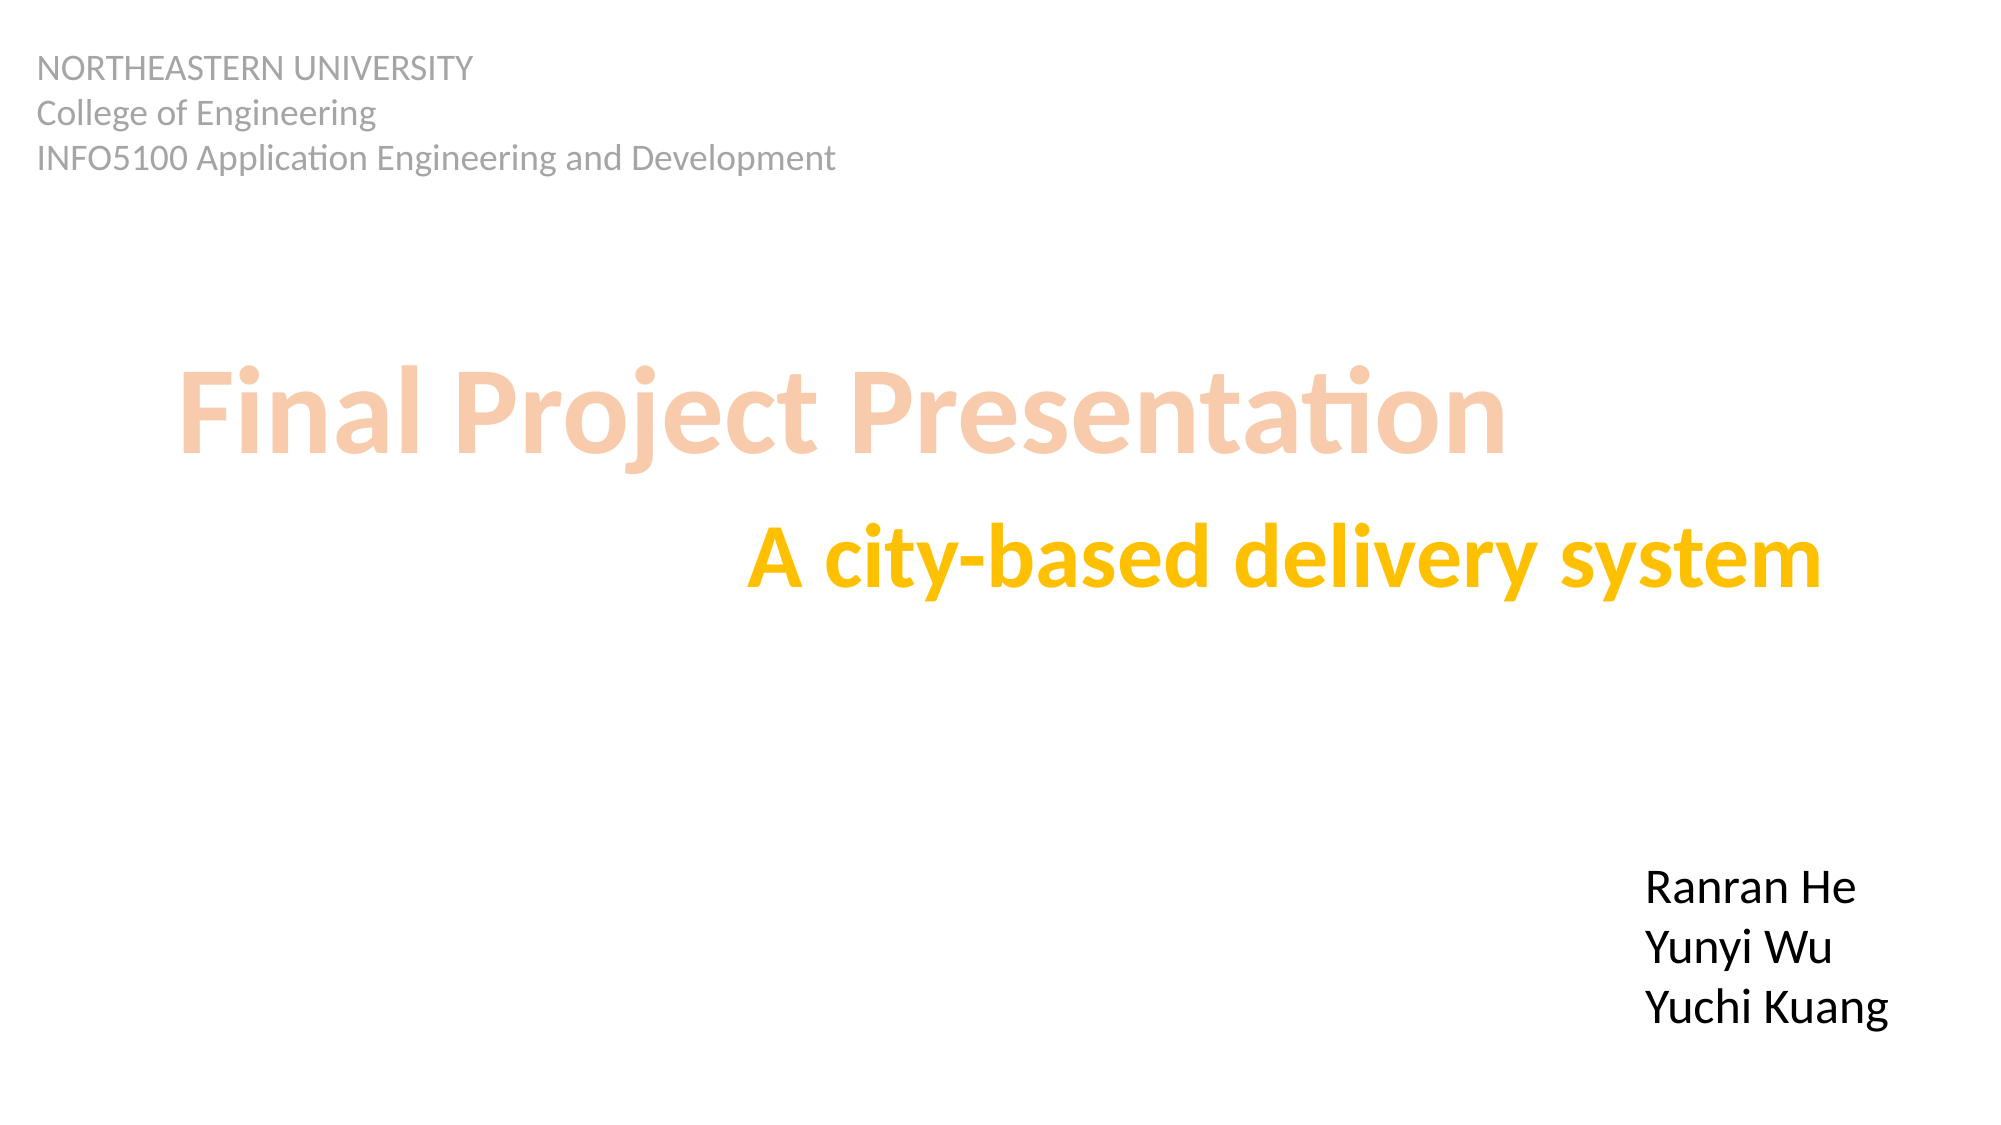

NORTHEASTERN UNIVERSITY
College of Engineering
INFO5100 Application Engineering and Development
Final Project Presentation
A city-based delivery system
Ranran He
Yunyi Wu
Yuchi Kuang